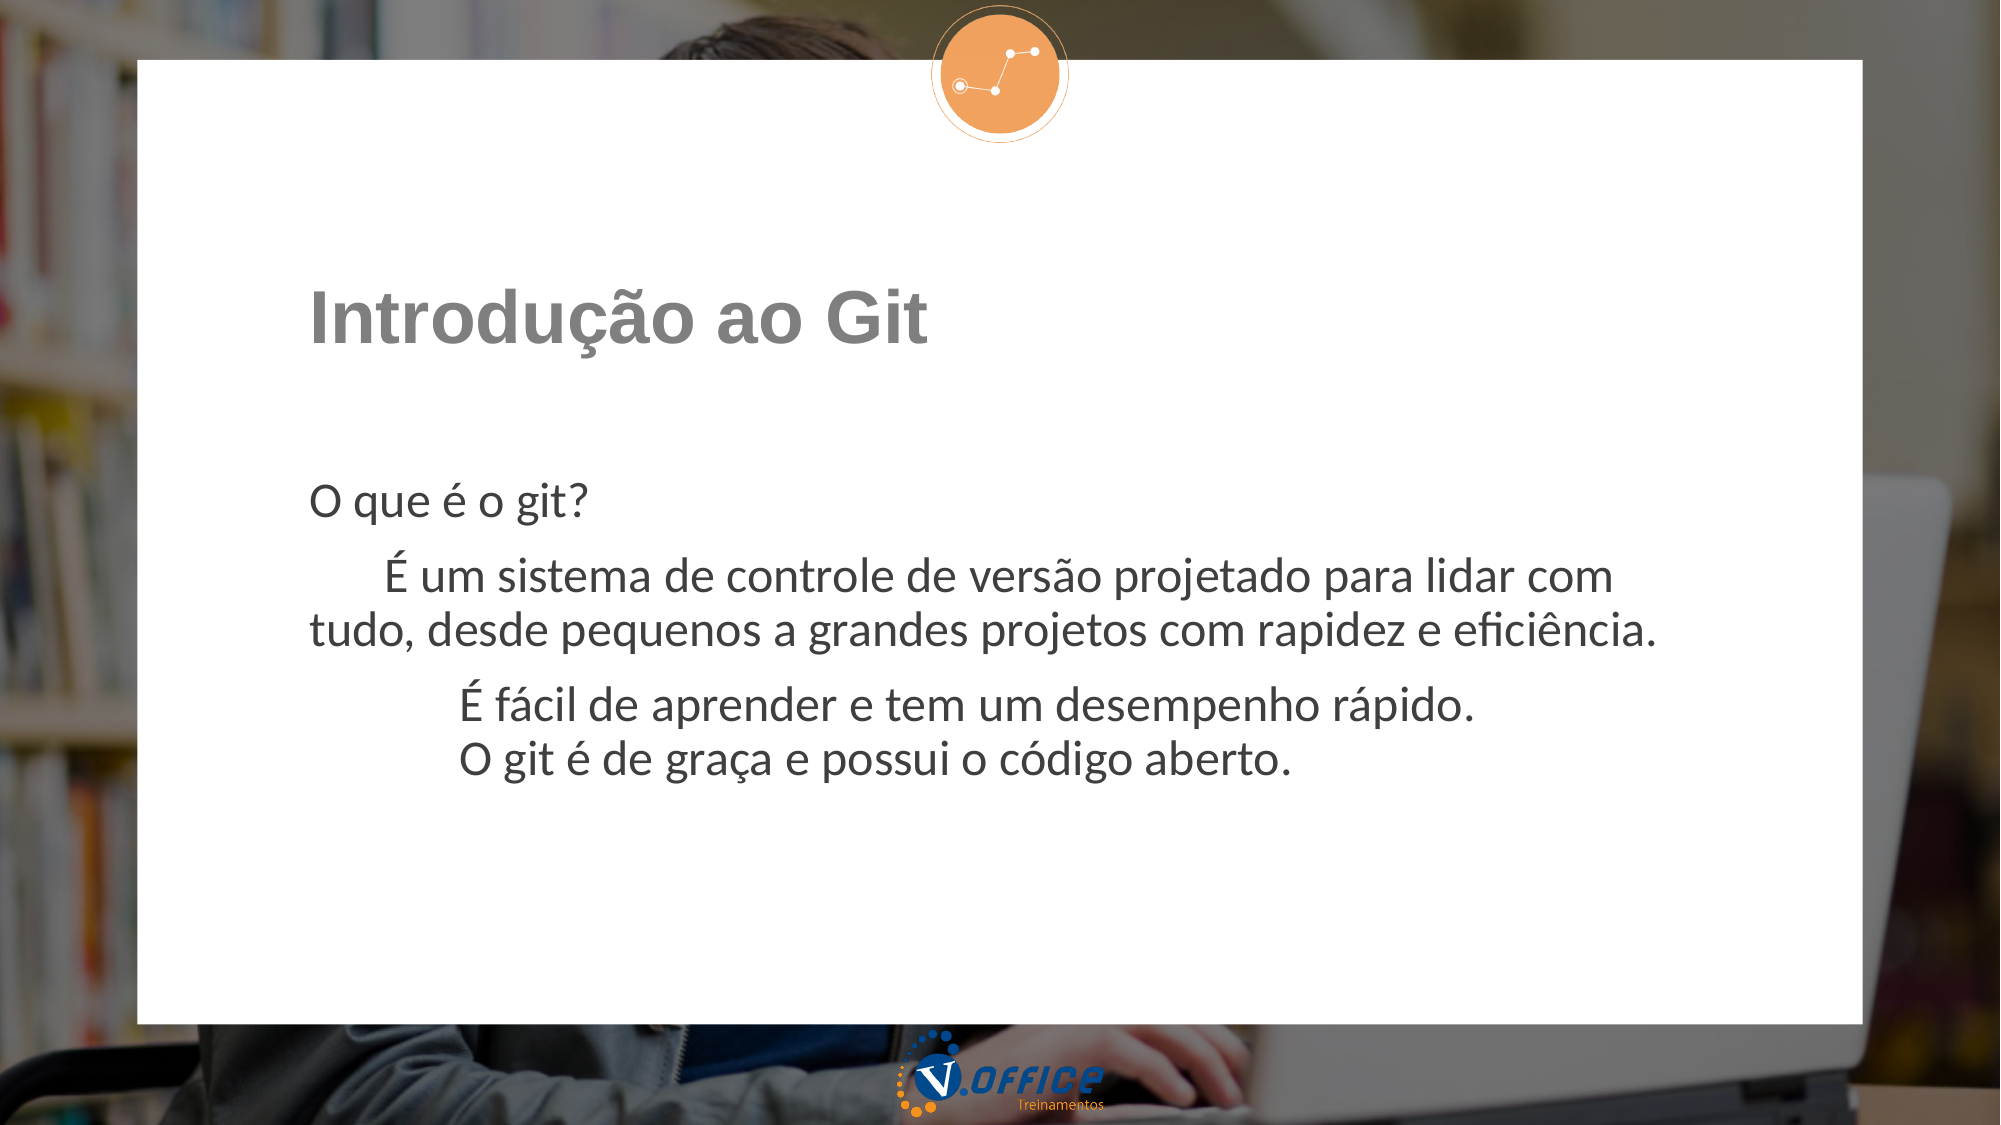

# Introdução ao Git
O que é o git?
É um sistema de controle de versão projetado para lidar com tudo, desde pequenos a grandes projetos com rapidez e eficiência.
	É fácil de aprender e tem um desempenho rápido.
	O git é de graça e possui o código aberto.